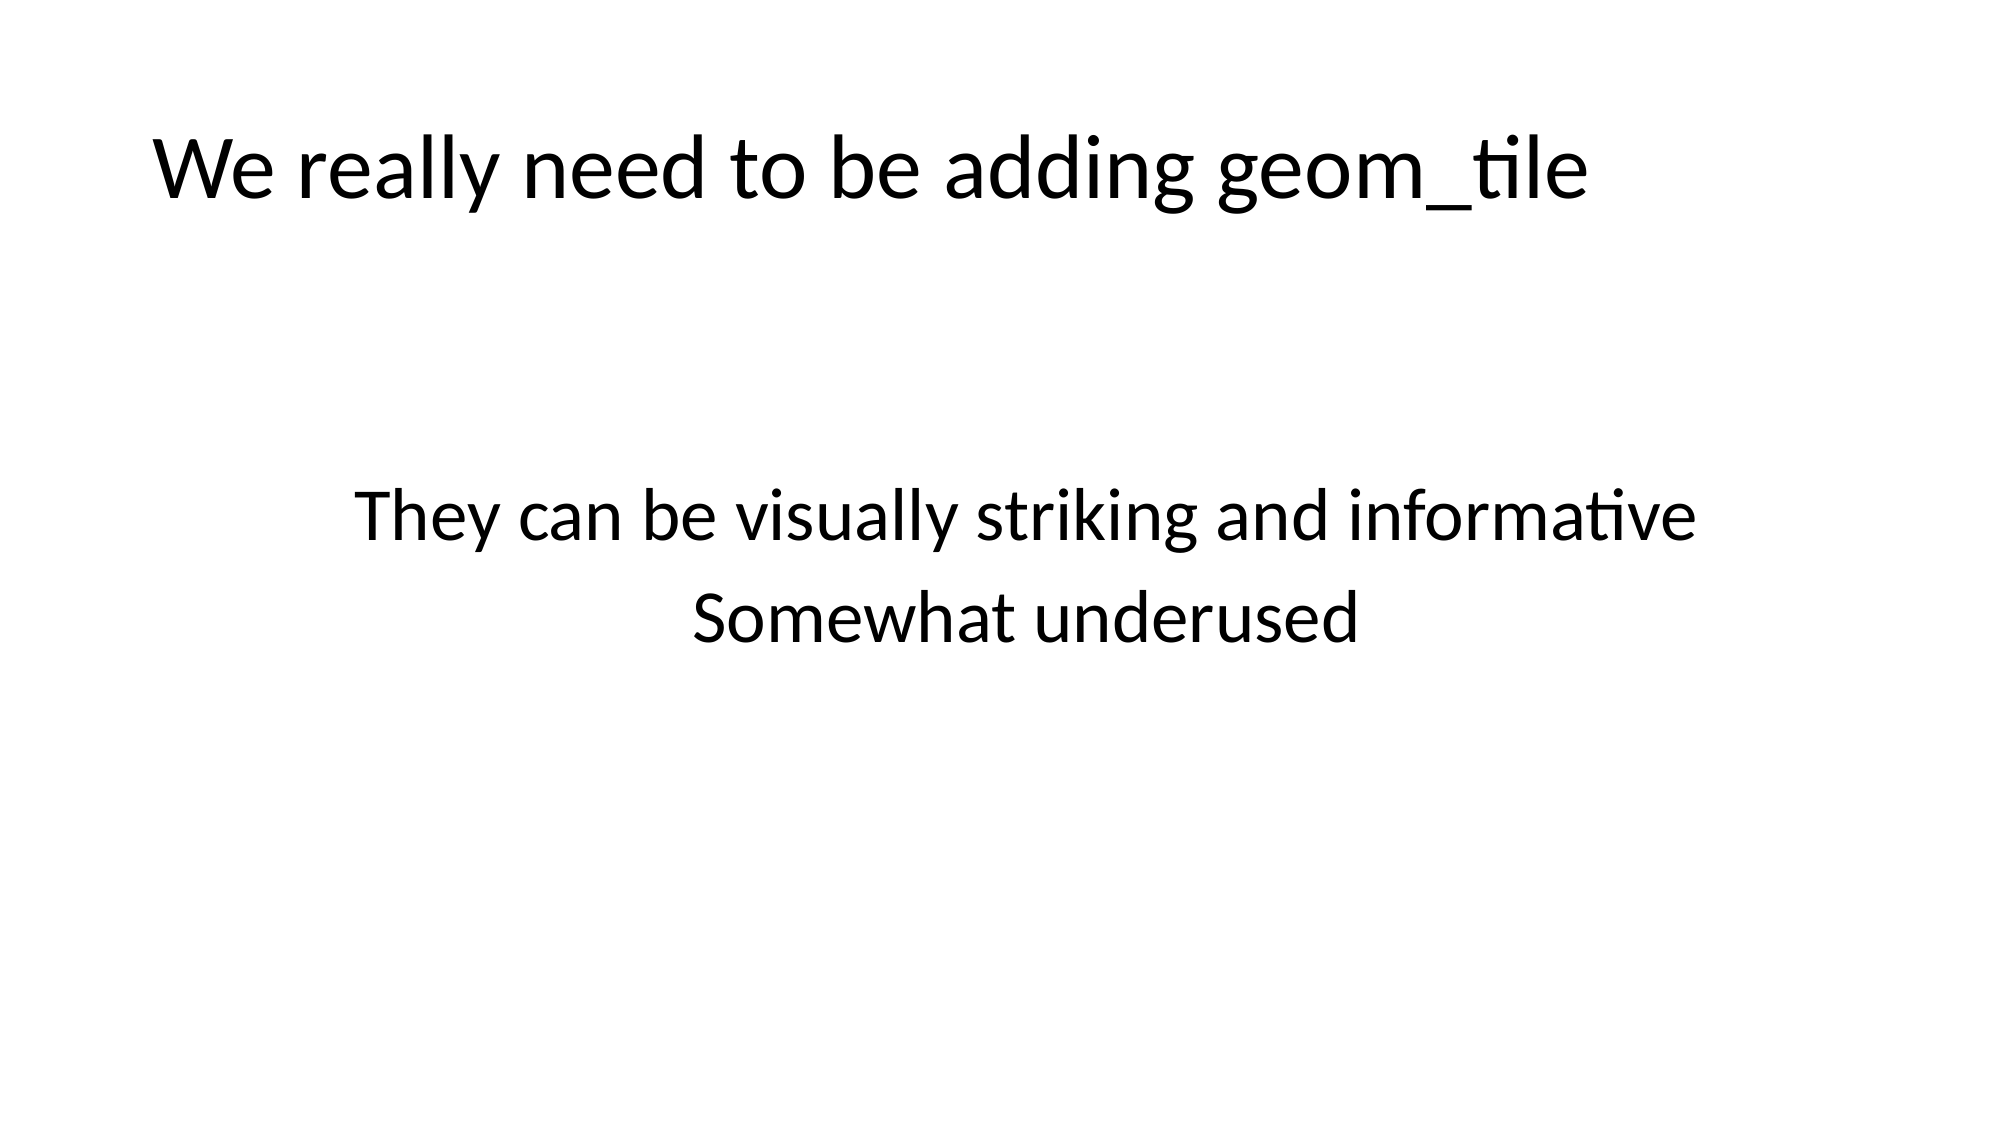

# We really need to be adding geom_tile
They can be visually striking and informative
Somewhat underused